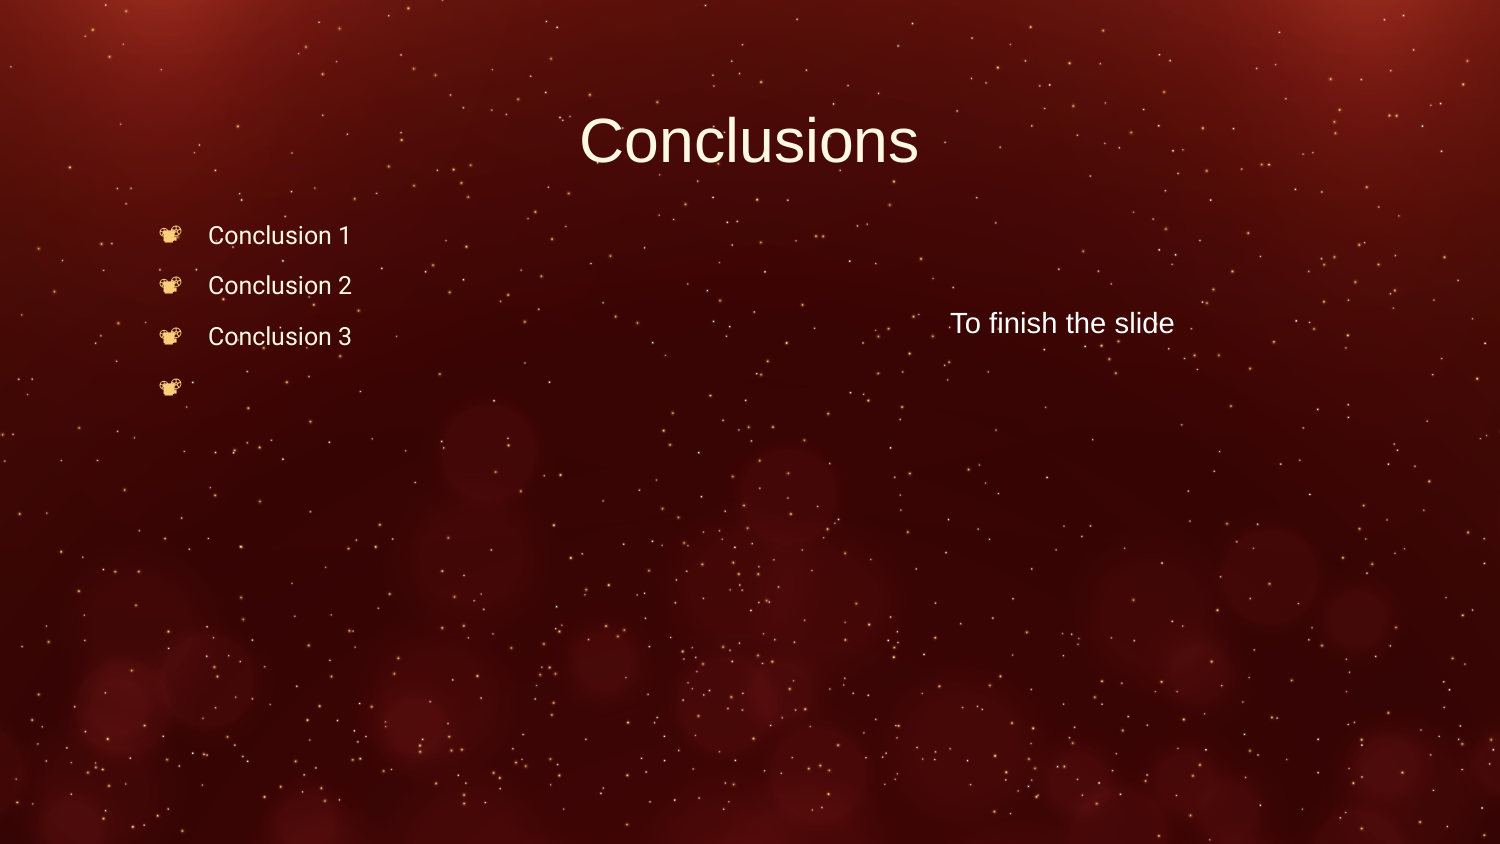

# Conclusions
Conclusion 1
Conclusion 2
Conclusion 3

To finish the slide